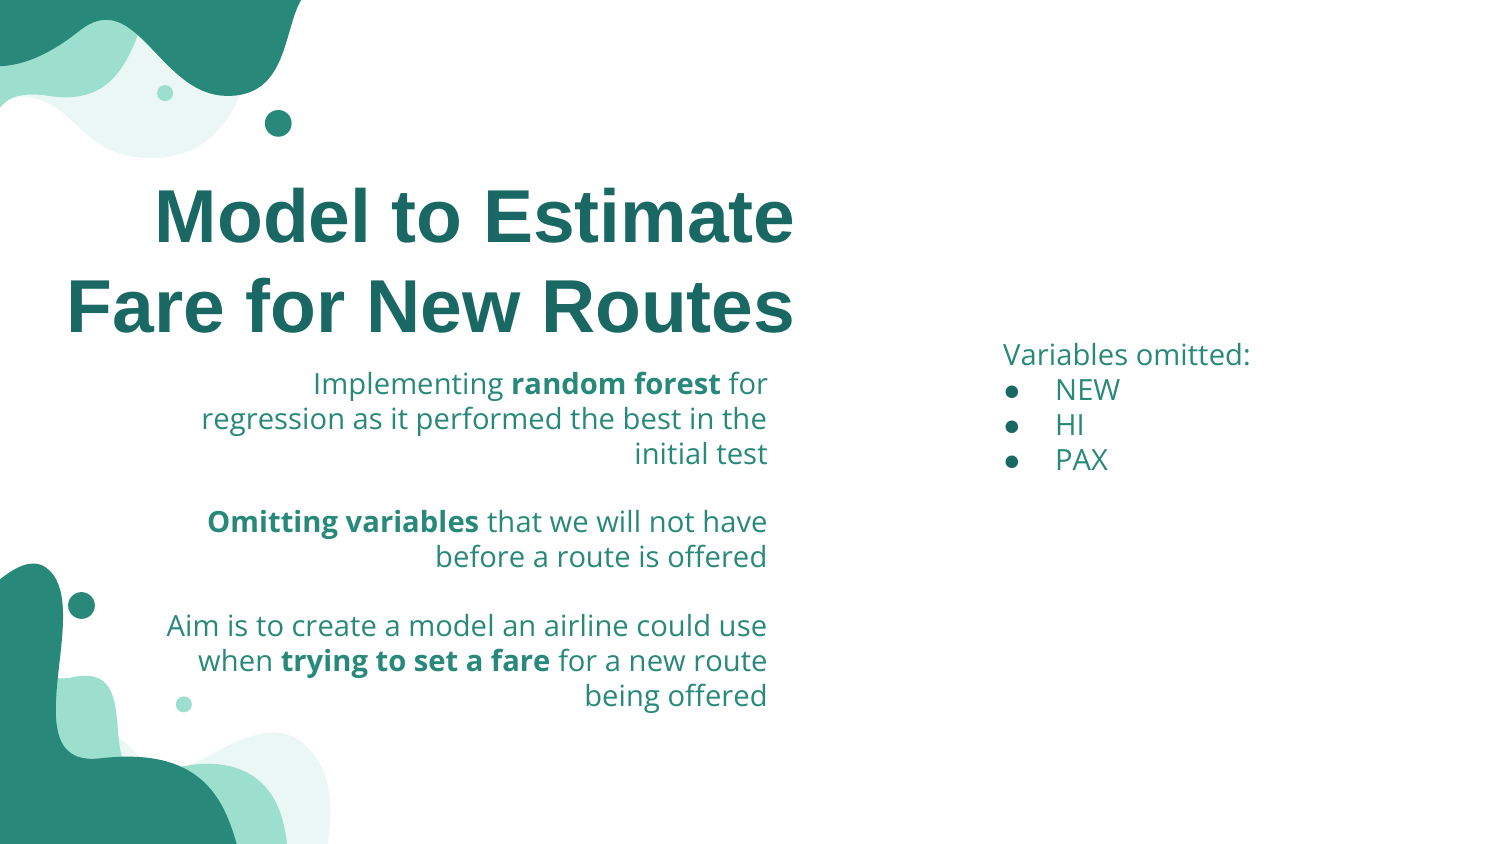

# Model to Estimate Fare for New Routes
Variables omitted:
NEW
HI
PAX
Implementing random forest for regression as it performed the best in the initial test
Omitting variables that we will not have before a route is offered
Aim is to create a model an airline could use when trying to set a fare for a new route being offered